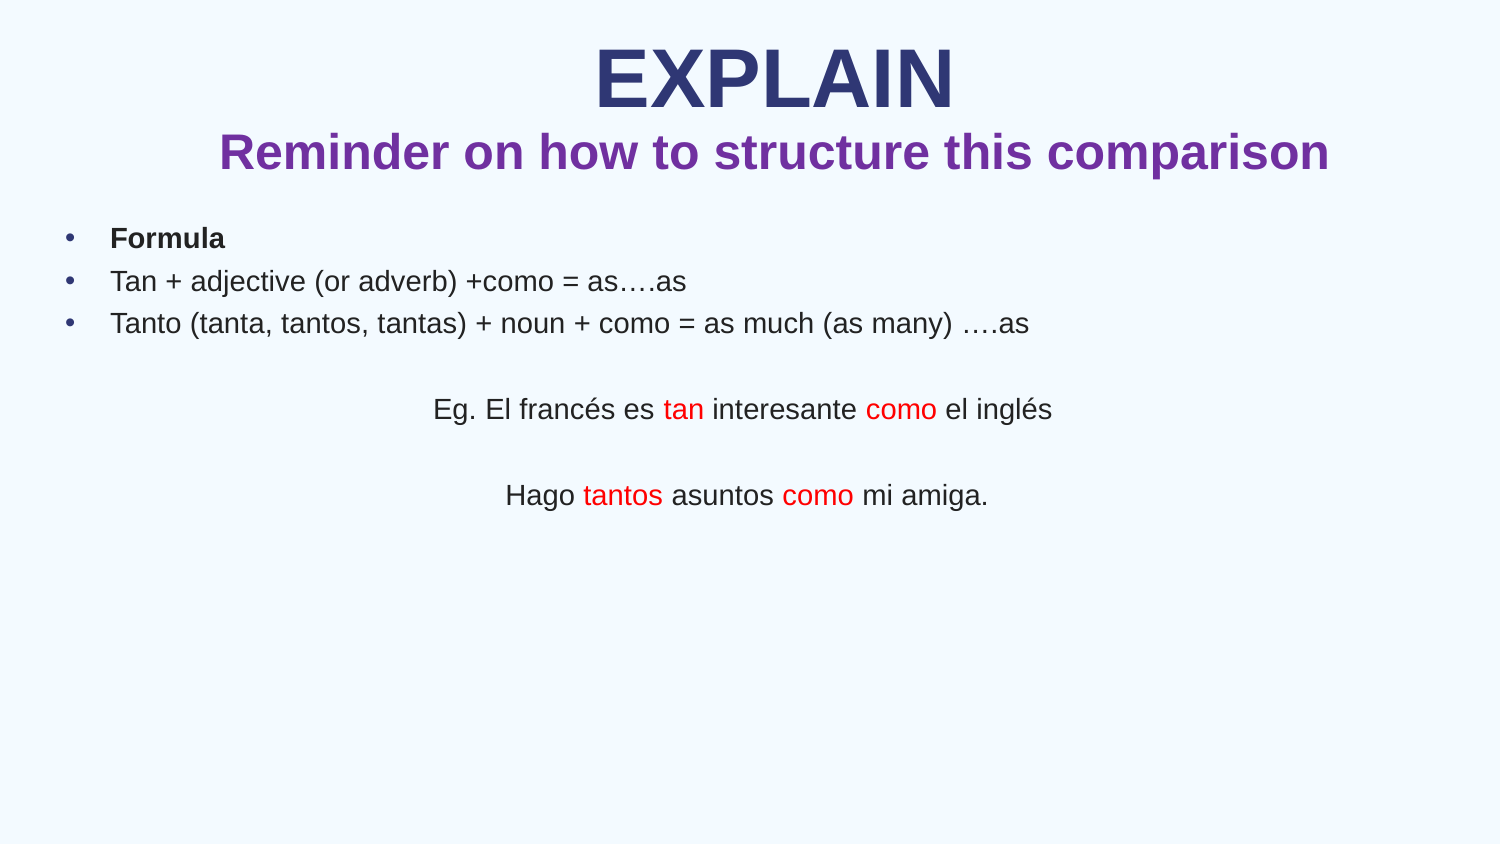

# EXPLAIN Reminder on how to structure this comparison
Formula
Tan + adjective (or adverb) +como = as….as
Tanto (tanta, tantos, tantas) + noun + como = as much (as many) ….as

Eg. El francés es tan interesante como el inglés

Hago tantos asuntos como mi amiga.